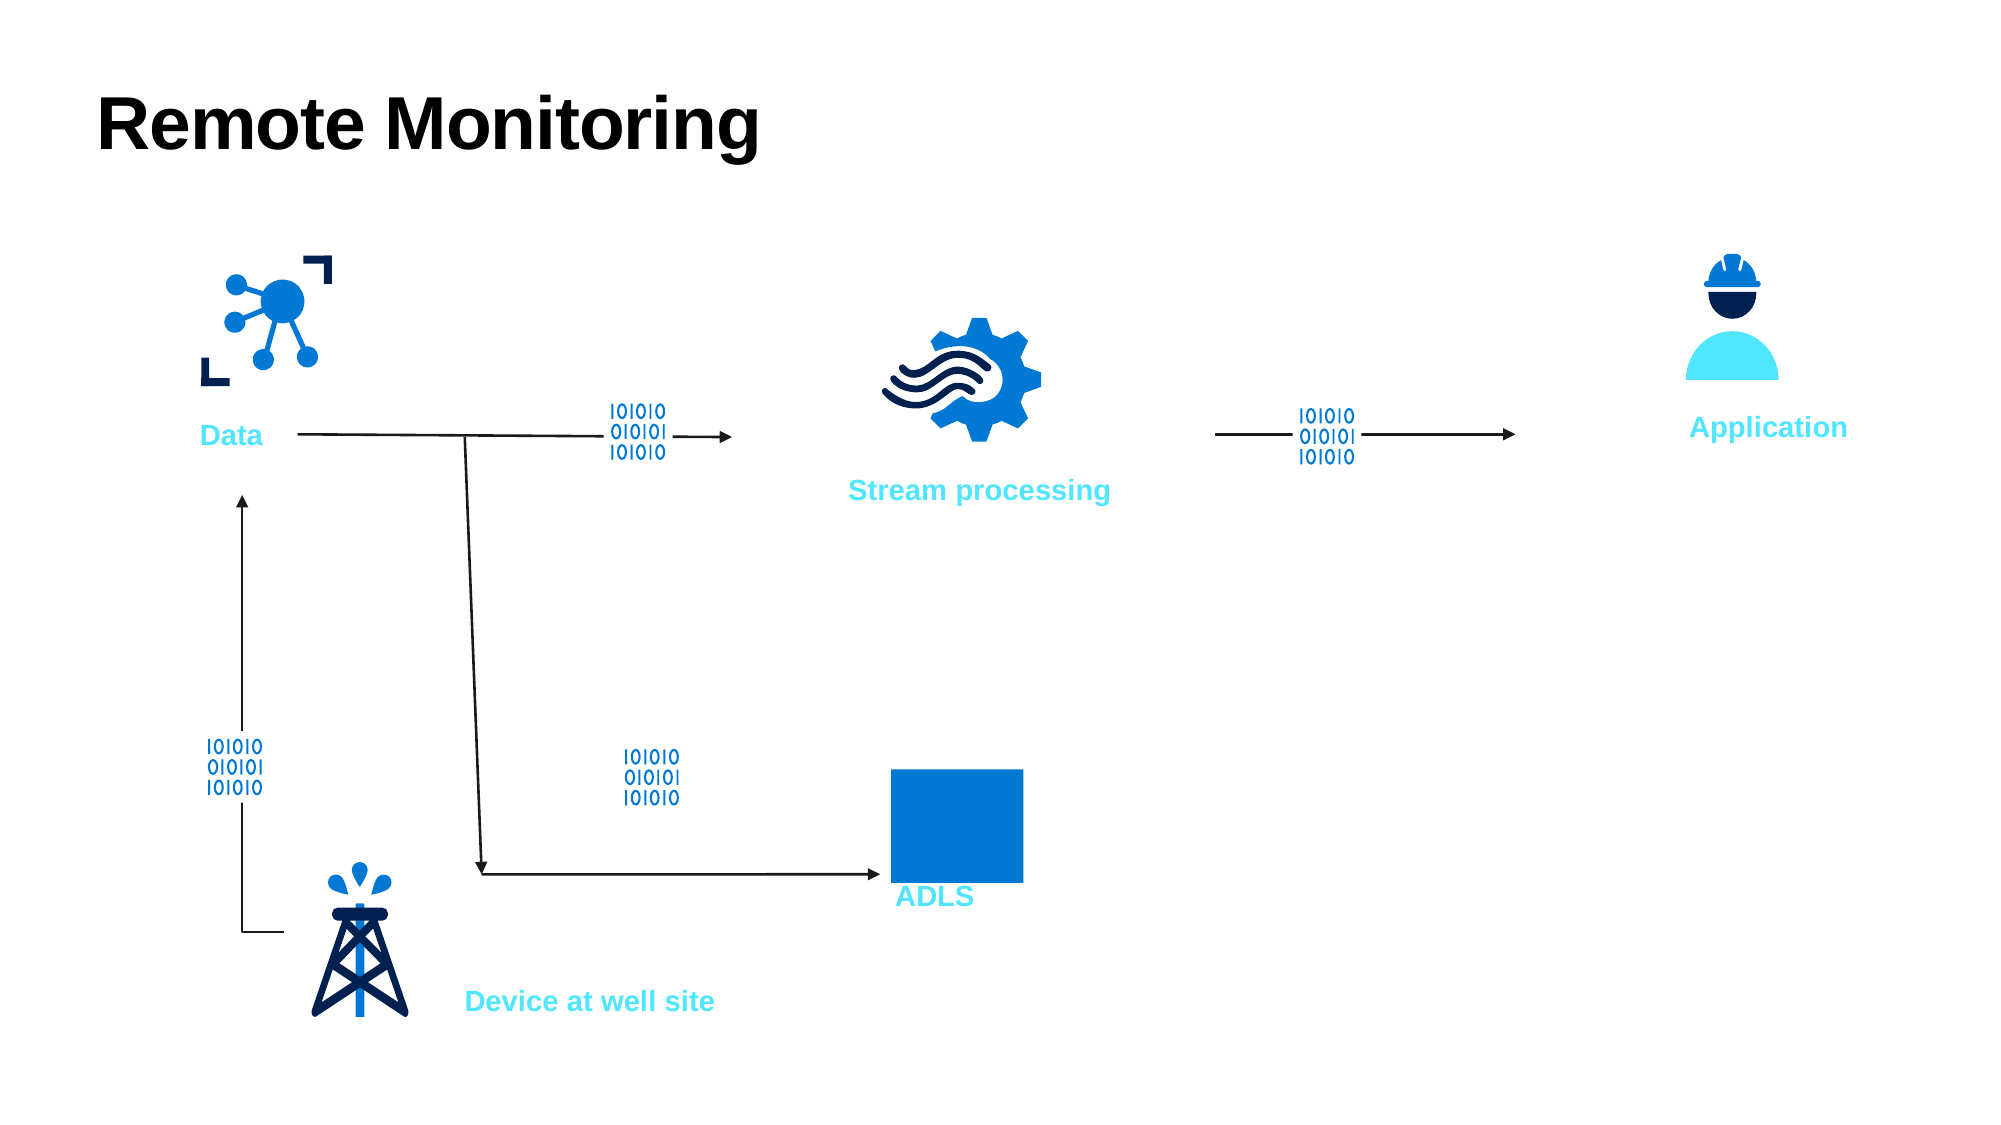

# Remote Monitoring

Application
Data
Dashboard & application
IoT Hub
Stream processing

Sensor data

ADLS
Device at well site